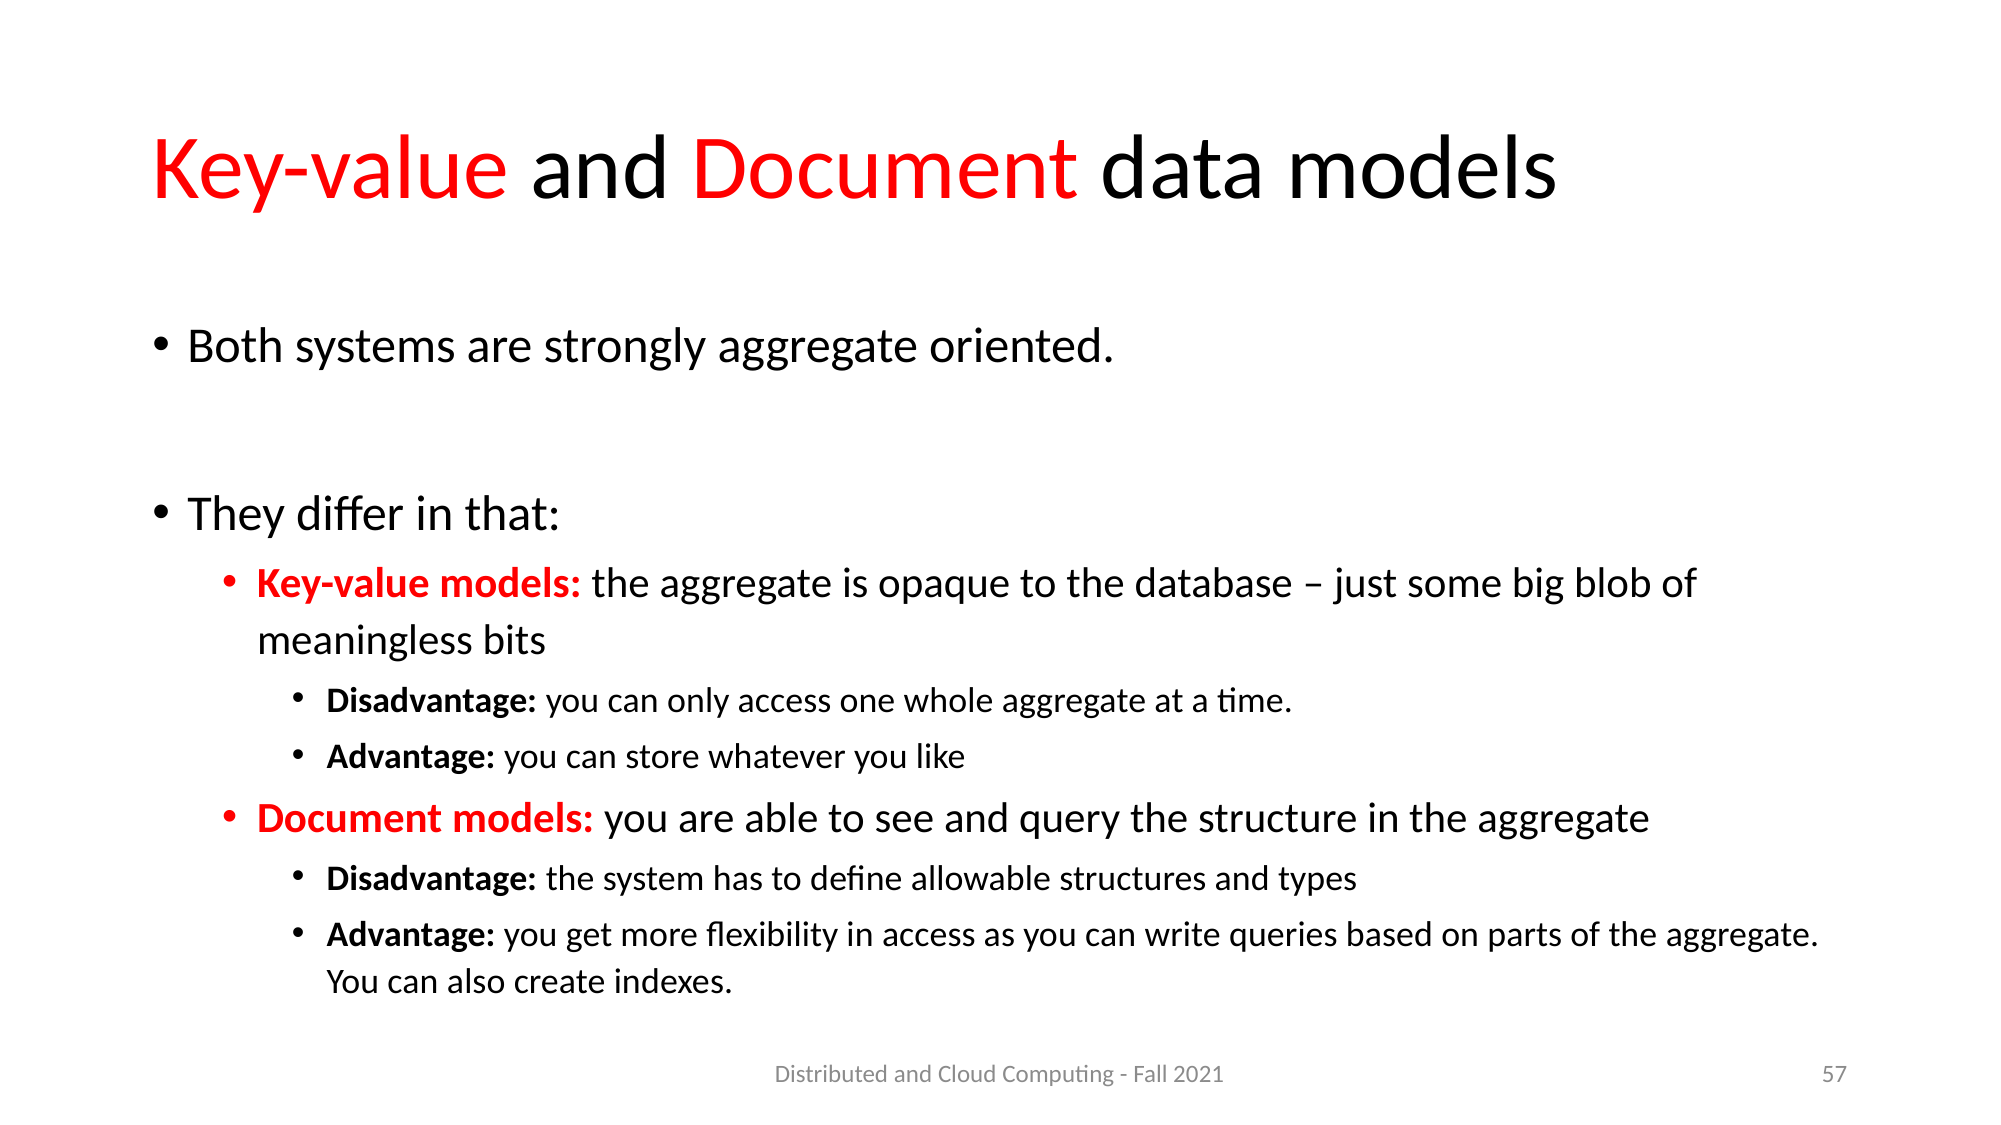

# Key-value and Document data models
Both systems are strongly aggregate oriented.

They differ in that:
Key-value models: the aggregate is opaque to the database – just some big blob of meaningless bits
Disadvantage: you can only access one whole aggregate at a time.
Advantage: you can store whatever you like
Document models: you are able to see and query the structure in the aggregate
Disadvantage: the system has to define allowable structures and types
Advantage: you get more flexibility in access as you can write queries based on parts of the aggregate. You can also create indexes.
Distributed and Cloud Computing - Fall 2021
57